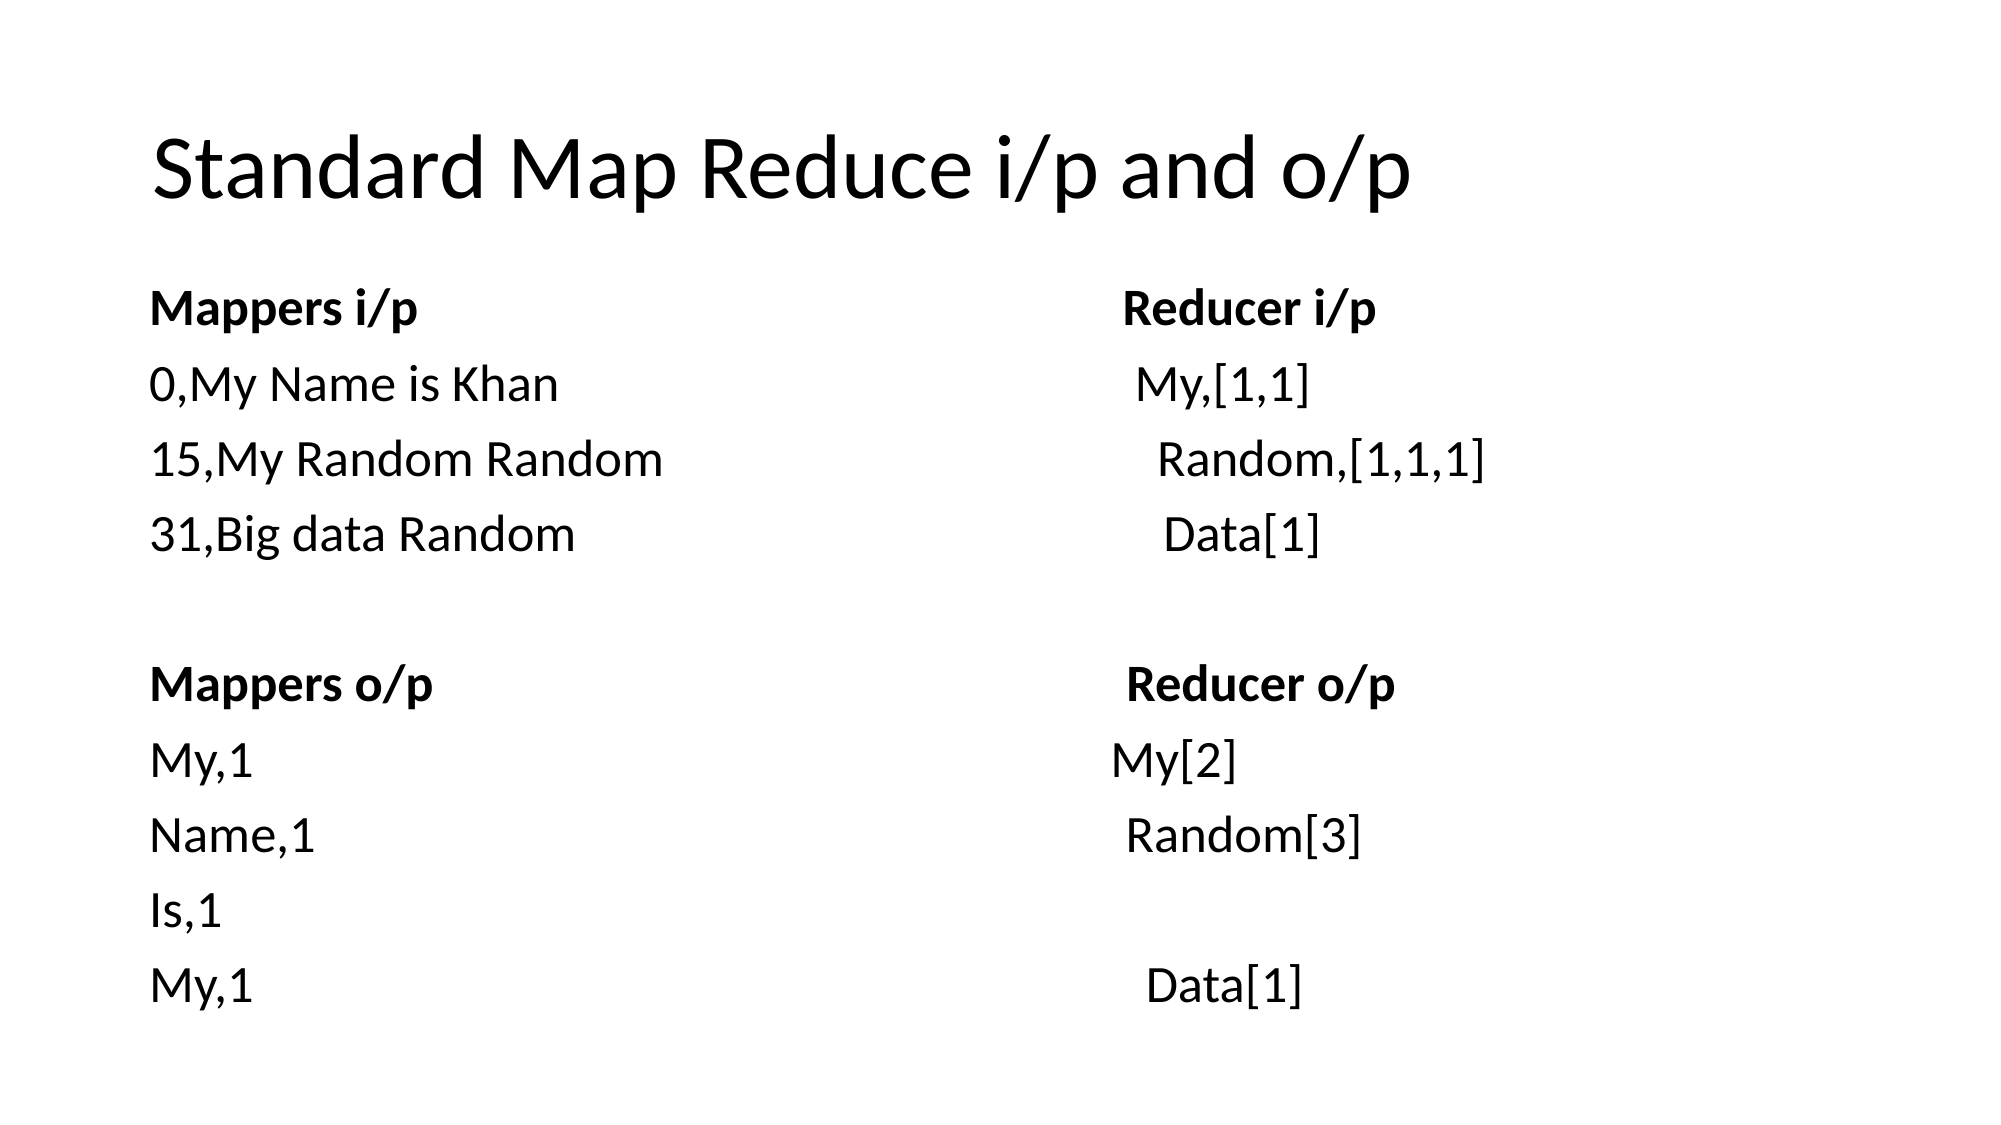

# Standard Map Reduce i/p and o/p
Mappers i/p                                                            Reducer i/p
0,My Name is Khan                                                 My,[1,1]
15,My Random Random                                          Random,[1,1,1]
31,Big data Random                                                  Data[1]

Mappers o/p                                                           Reducer o/p
My,1                                                                         My[2]
Name,1                                                                     Random[3]
Is,1
My,1                                                                            Data[1]